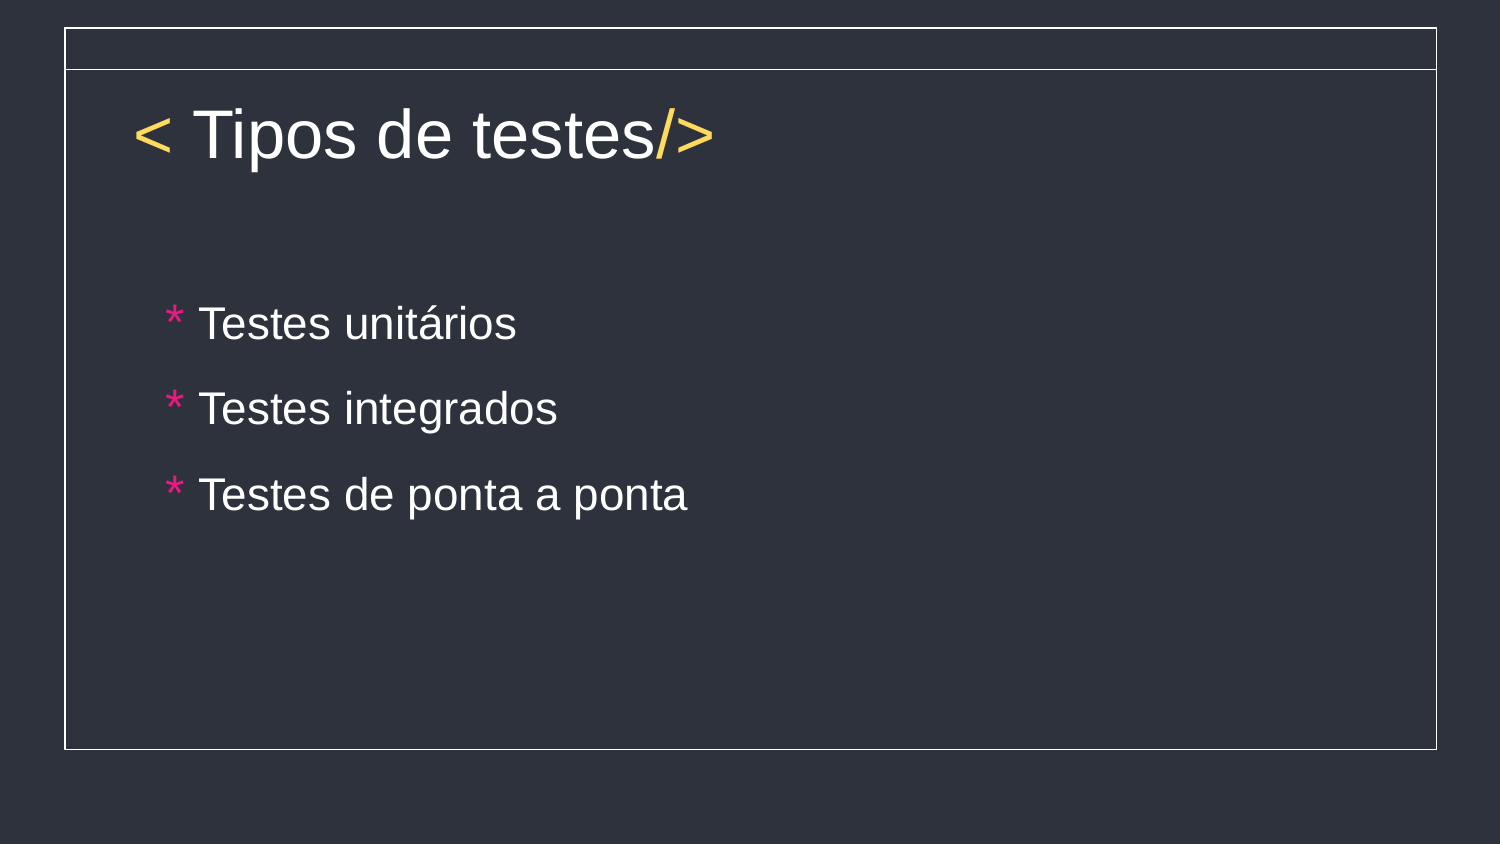

# < Tipos de testes/>
* Testes unitários
* Testes integrados
* Testes de ponta a ponta